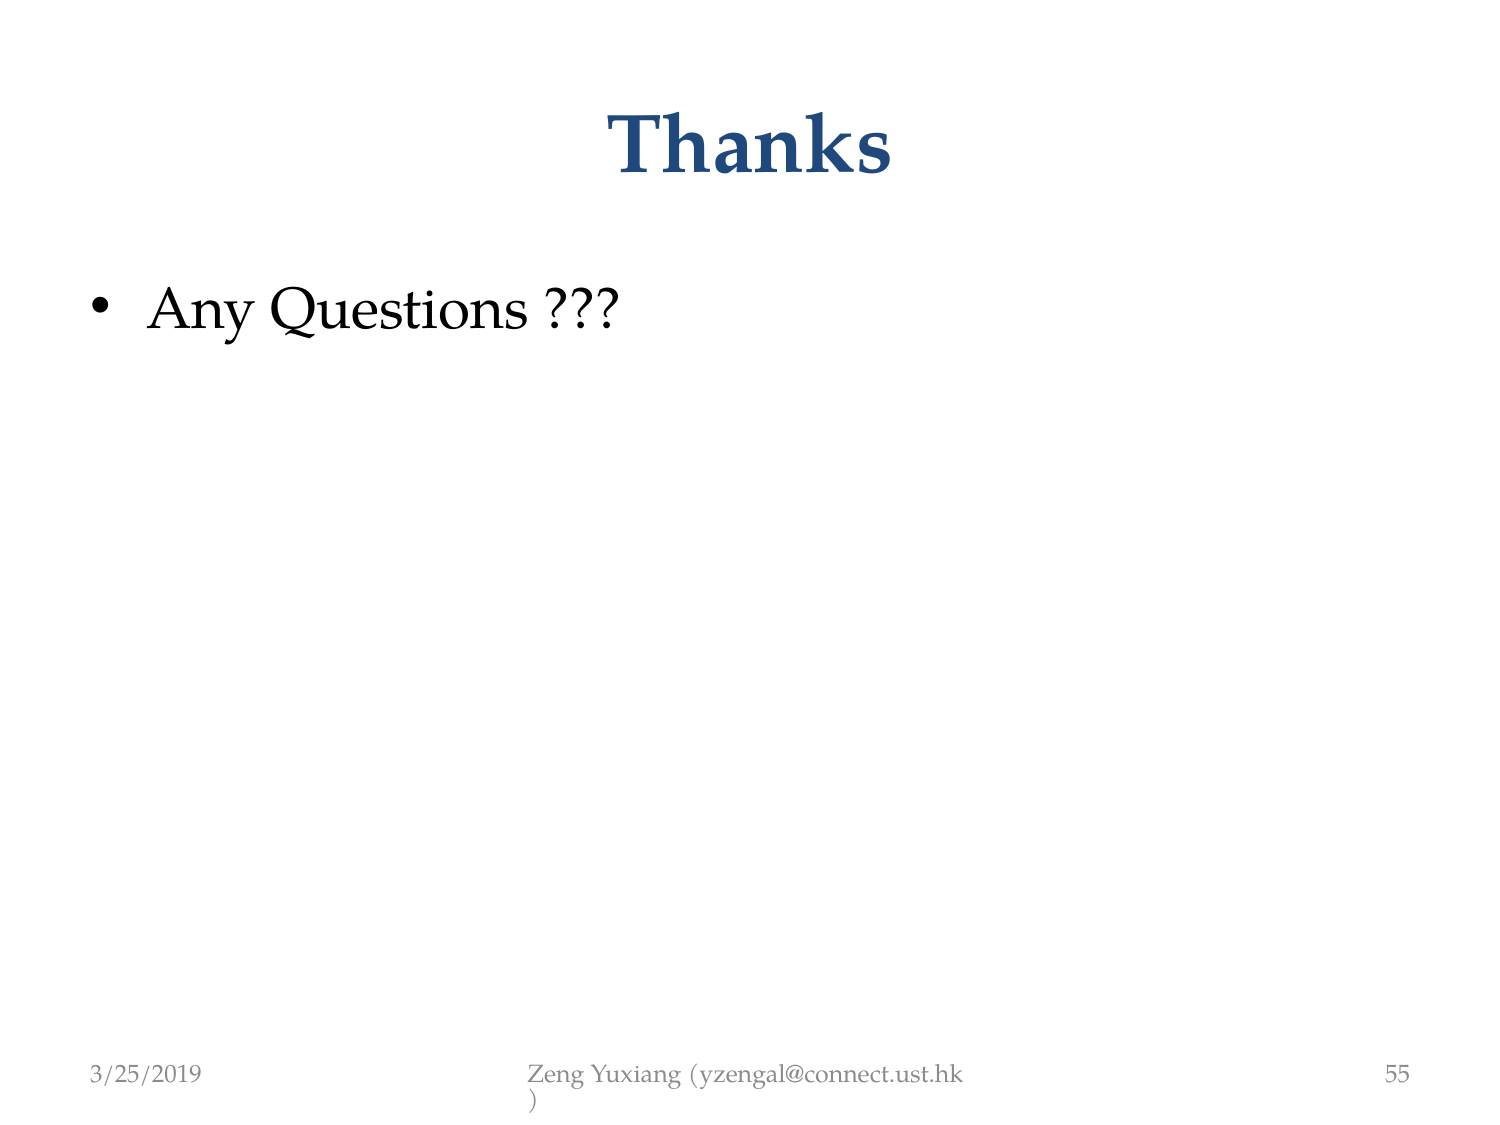

# Thanks
Any Questions ???
3/25/2019
Zeng Yuxiang (yzengal@connect.ust.hk)
55